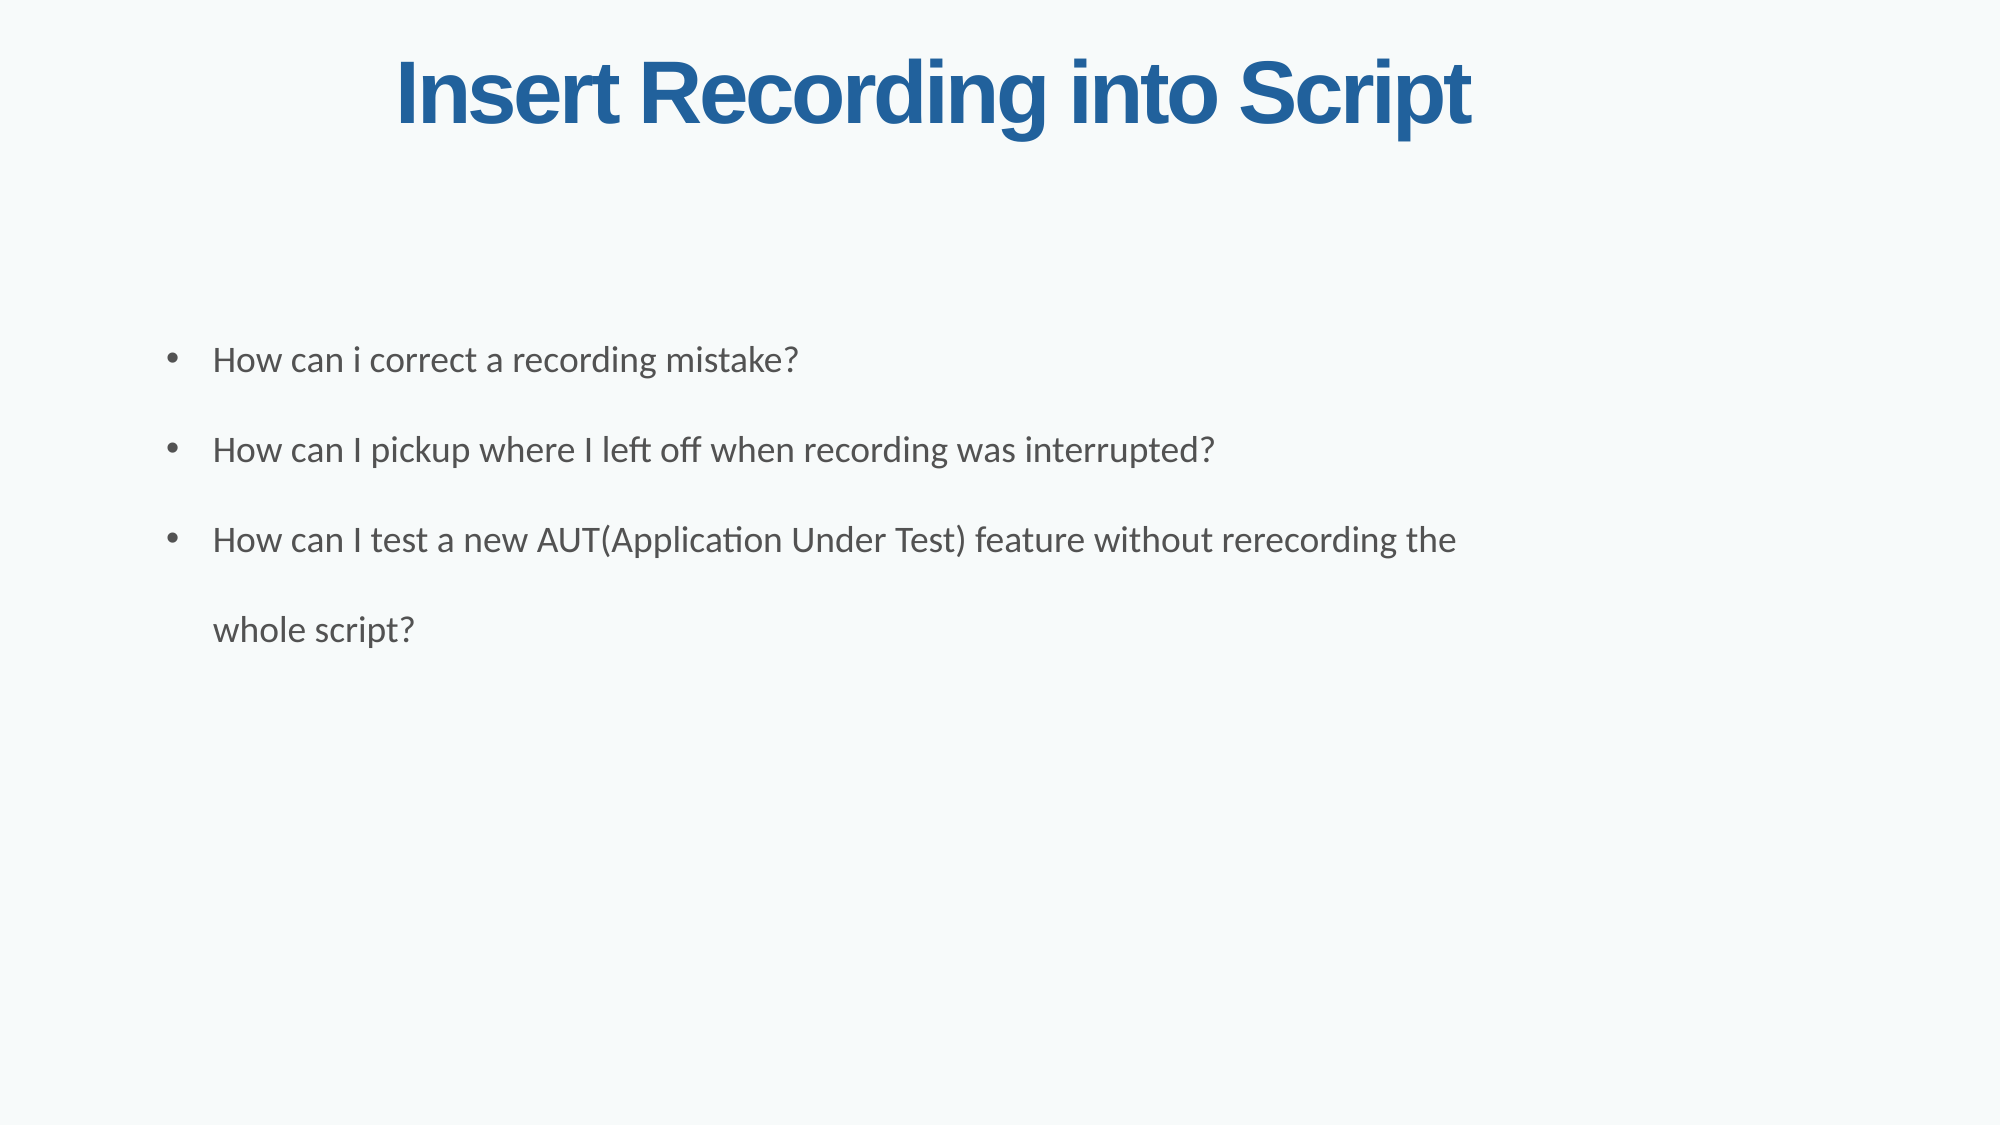

# Insert Recording into Script
How can i correct a recording mistake?
How can I pickup where I left off when recording was interrupted?
How can I test a new AUT(Application Under Test) feature without rerecording the whole script?